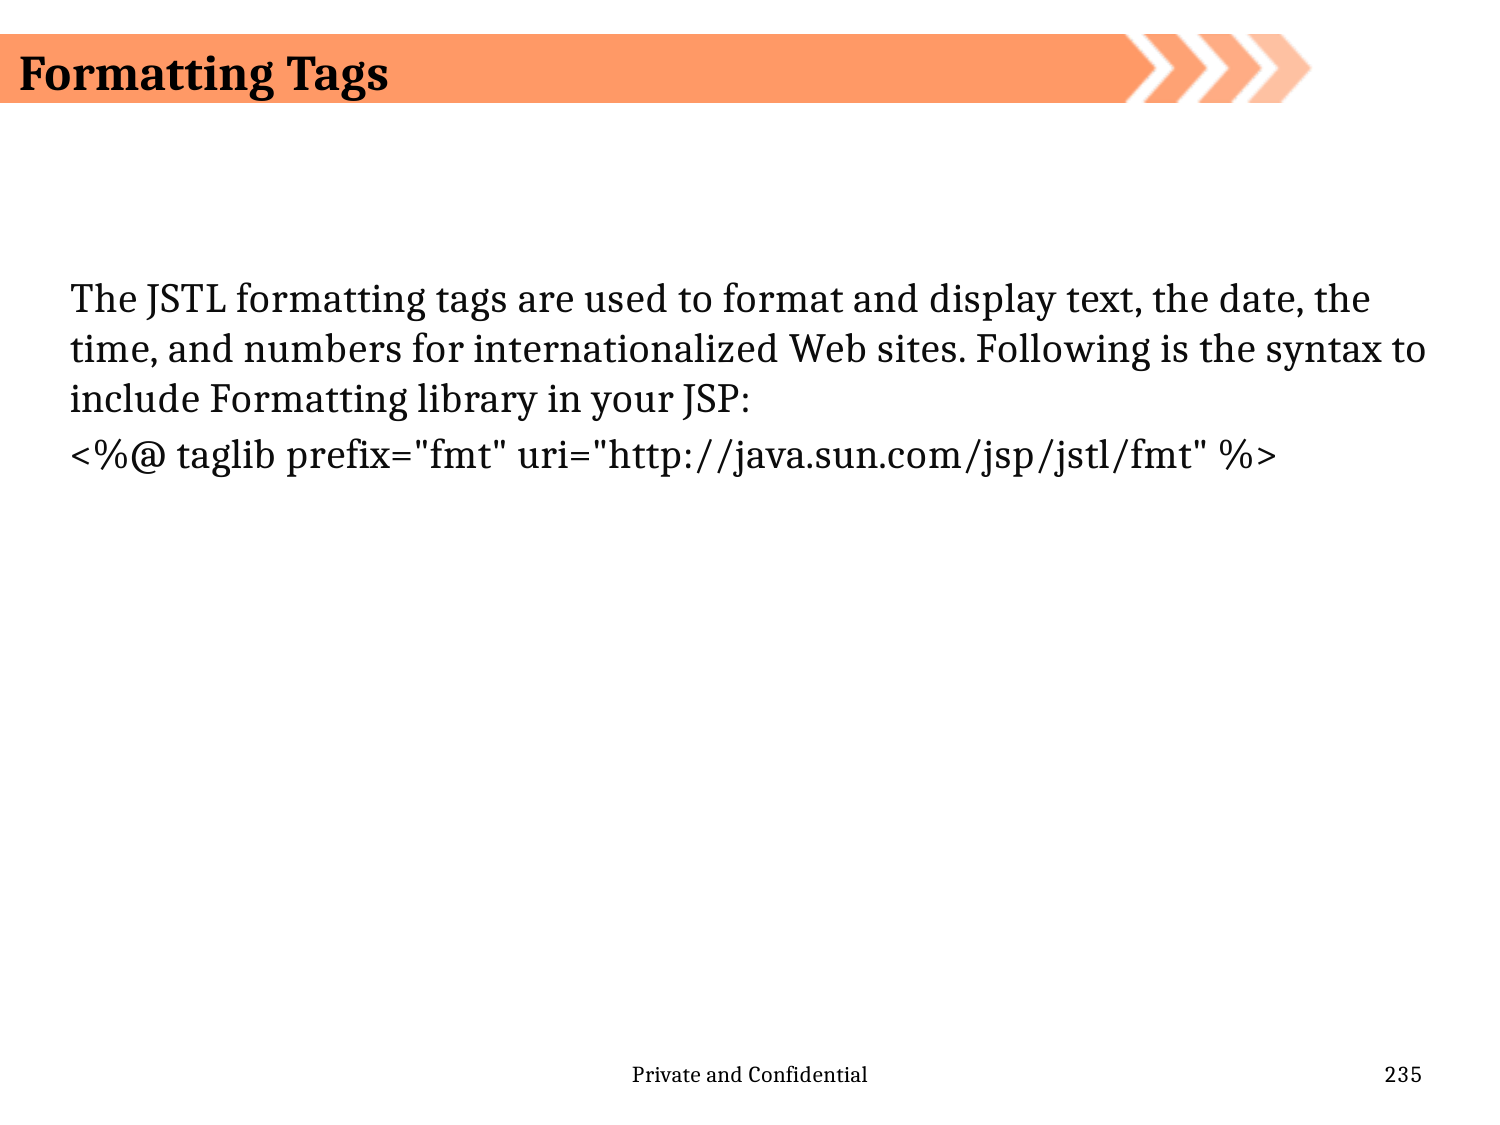

# Formatting Tags
The JSTL formatting tags are used to format and display text, the date, the time, and numbers for internationalized Web sites. Following is the syntax to include Formatting library in your JSP:
<%@ taglib prefix="fmt" uri="http://java.sun.com/jsp/jstl/fmt" %>